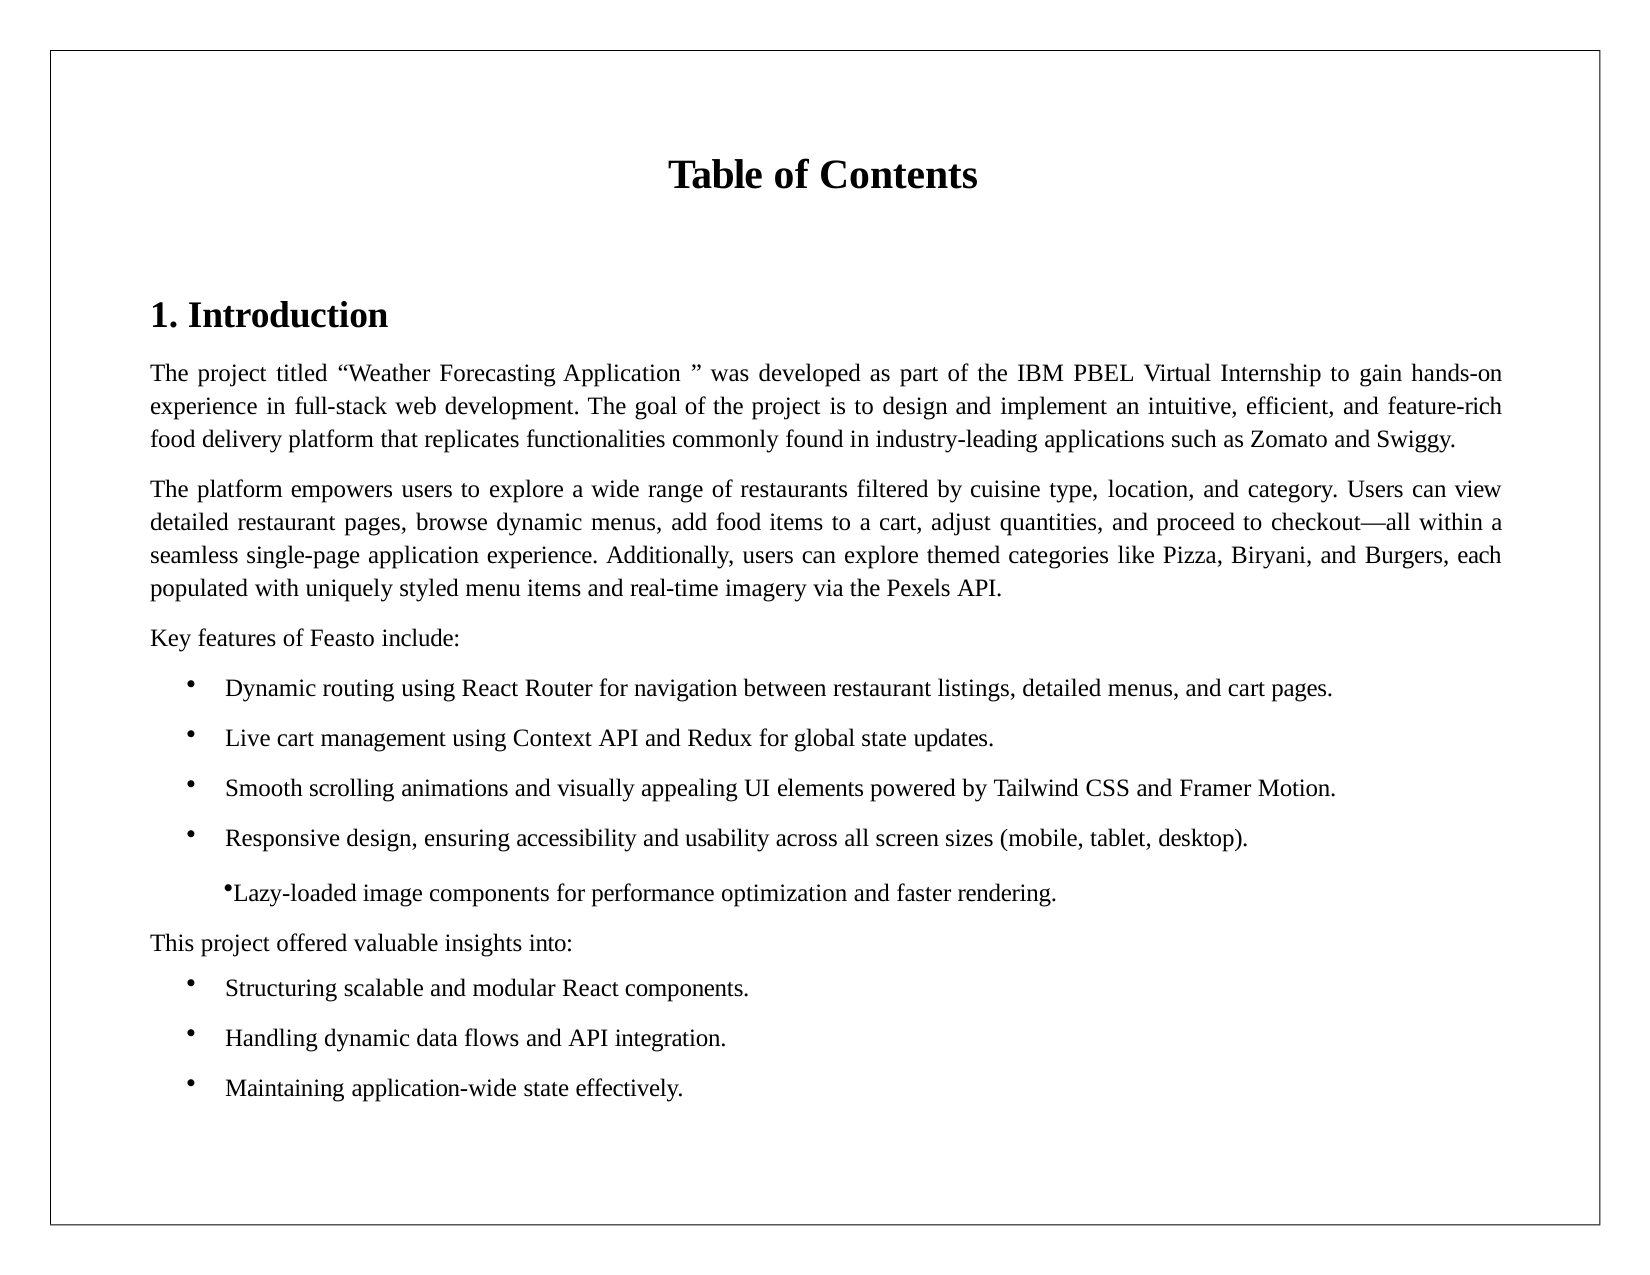

# Table of Contents
Introduction
The project titled “Weather Forecasting Application ” was developed as part of the IBM PBEL Virtual Internship to gain hands-on experience in full-stack web development. The goal of the project is to design and implement an intuitive, efficient, and feature-rich food delivery platform that replicates functionalities commonly found in industry-leading applications such as Zomato and Swiggy.
The platform empowers users to explore a wide range of restaurants filtered by cuisine type, location, and category. Users can view detailed restaurant pages, browse dynamic menus, add food items to a cart, adjust quantities, and proceed to checkout—all within a seamless single-page application experience. Additionally, users can explore themed categories like Pizza, Biryani, and Burgers, each populated with uniquely styled menu items and real-time imagery via the Pexels API.
Key features of Feasto include:
Dynamic routing using React Router for navigation between restaurant listings, detailed menus, and cart pages.
Live cart management using Context API and Redux for global state updates.
Smooth scrolling animations and visually appealing UI elements powered by Tailwind CSS and Framer Motion.
Responsive design, ensuring accessibility and usability across all screen sizes (mobile, tablet, desktop).
Lazy-loaded image components for performance optimization and faster rendering. This project offered valuable insights into:
Structuring scalable and modular React components.
Handling dynamic data flows and API integration.
Maintaining application-wide state effectively.